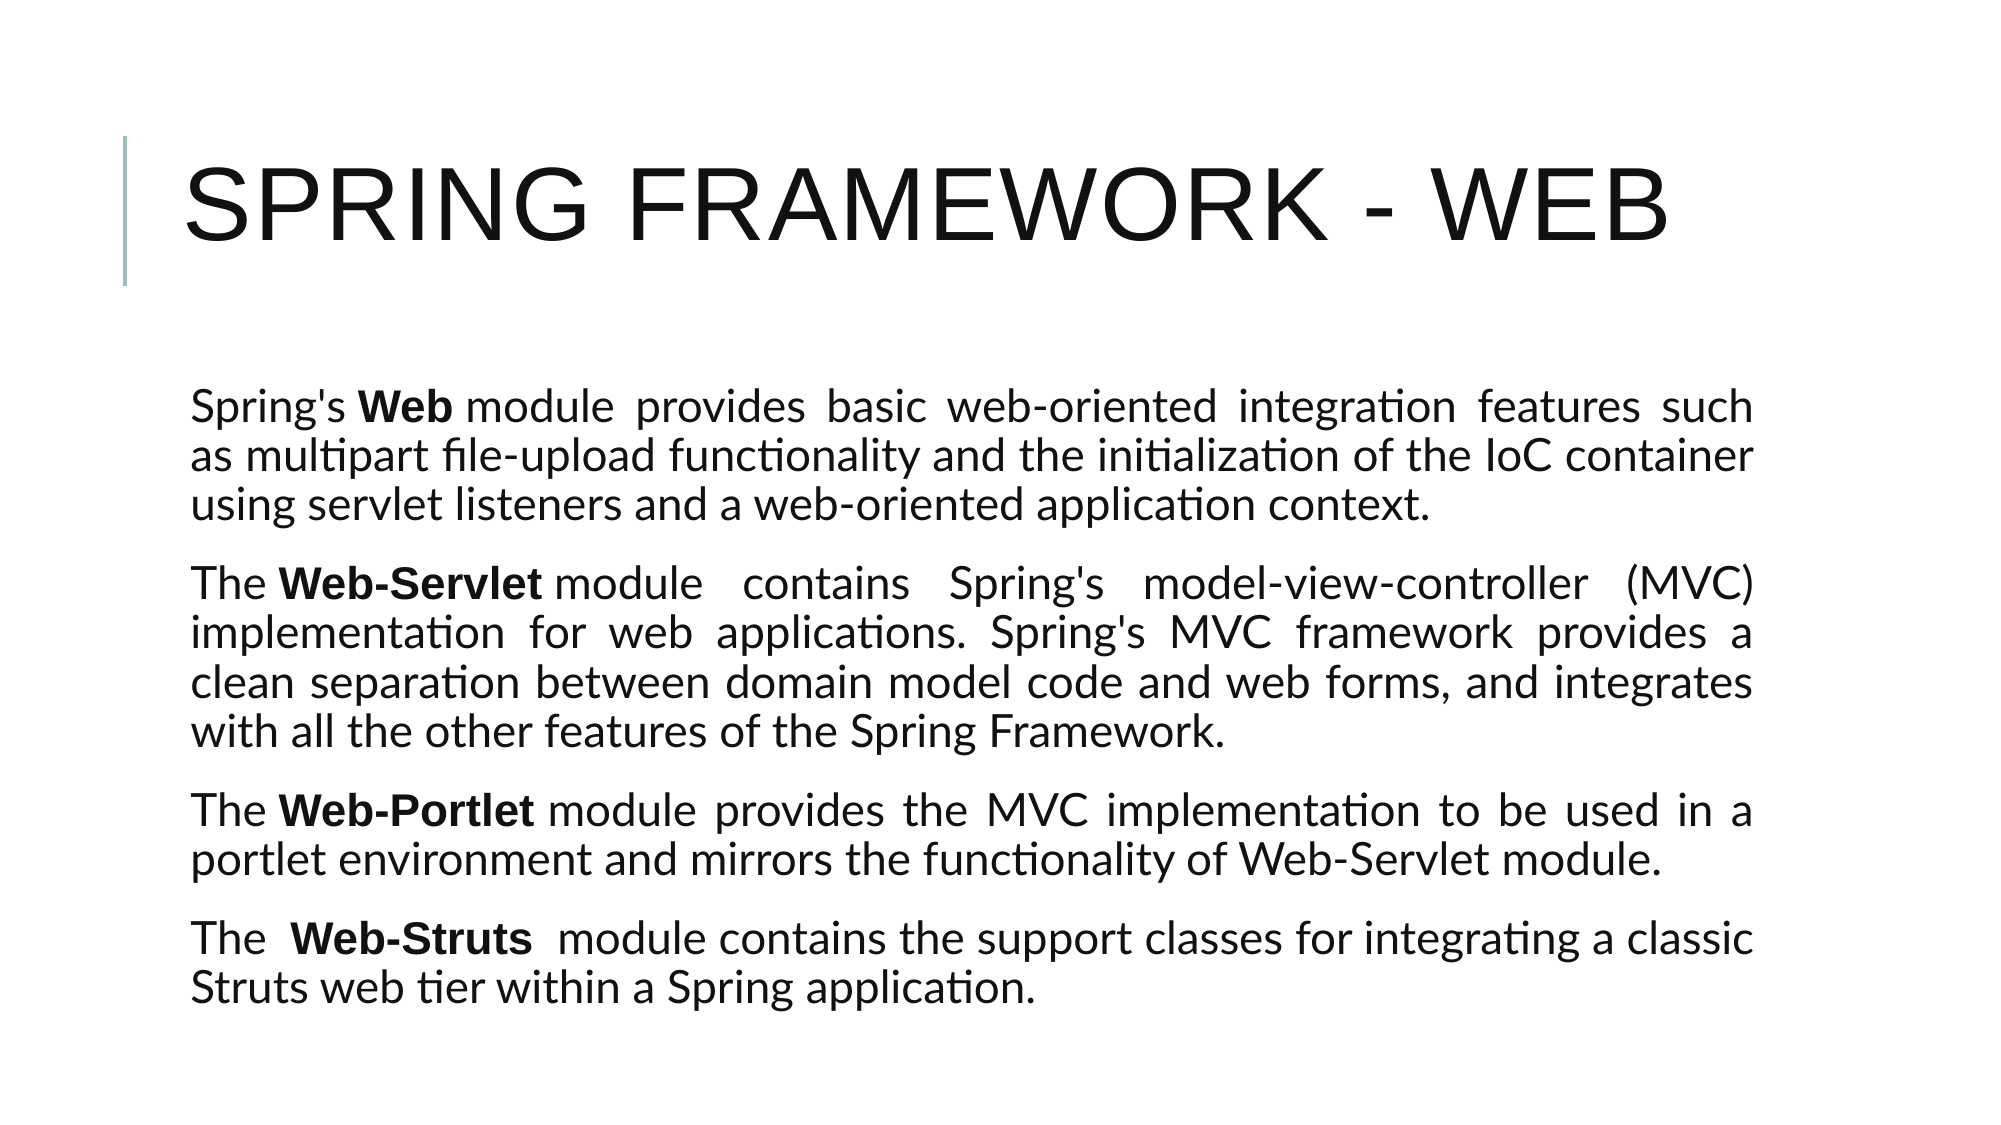

# SPRING FRAMEWORK - WEB
Spring's Web module provides basic web-oriented integration features such as multipart file-upload functionality and the initialization of the IoC container using servlet listeners and a web-oriented application context.
The Web-Servlet module contains Spring's model-view-controller (MVC) implementation for web applications. Spring's MVC framework provides a clean separation between domain model code and web forms, and integrates with all the other features of the Spring Framework.
The Web-Portlet module provides the MVC implementation to be used in a portlet environment and mirrors the functionality of Web-Servlet module.
The  Web-Struts  module contains the support classes for integrating a classic Struts web tier within a Spring application.